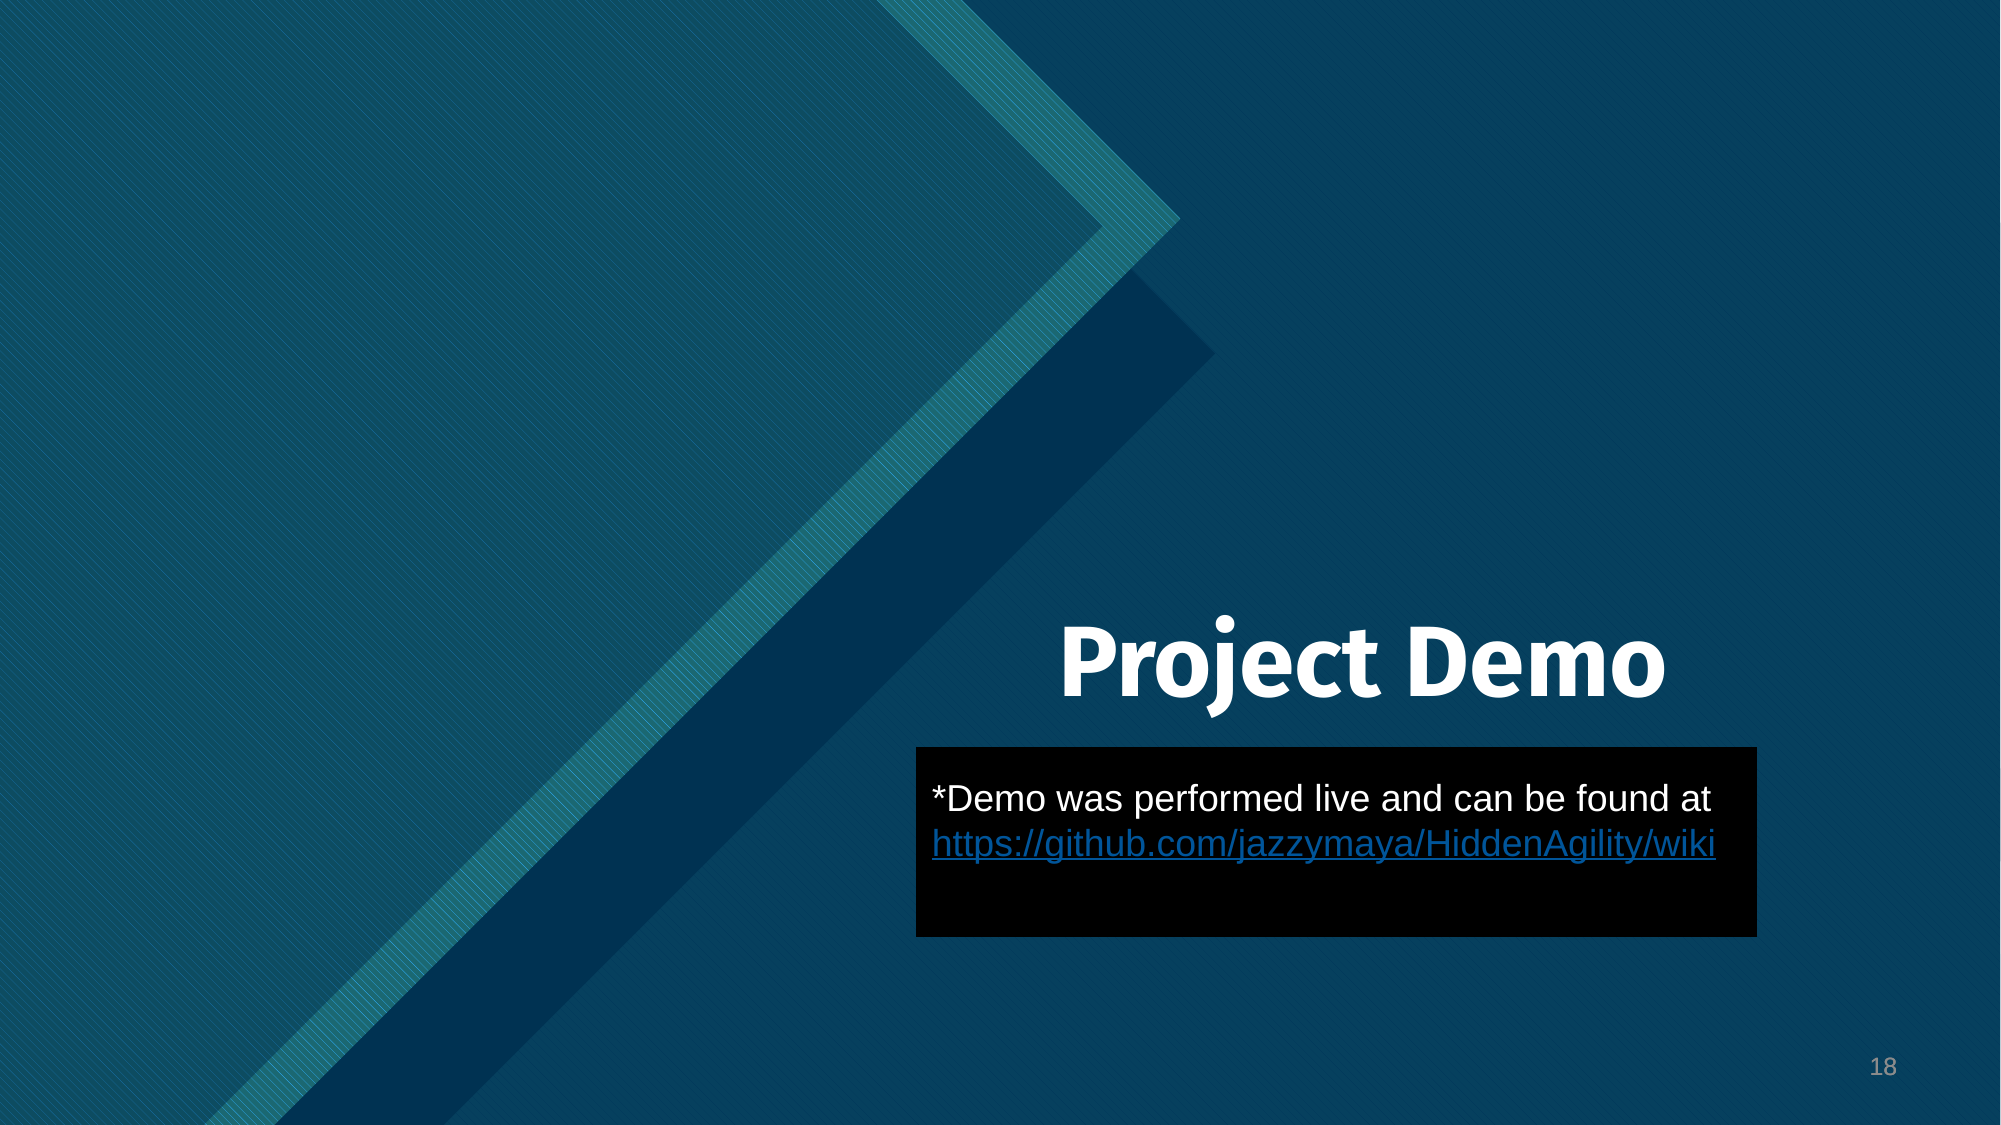

# Project Demo

*Demo was performed live and can be found at https://github.com/jazzymaya/HiddenAgility/wiki

18
18